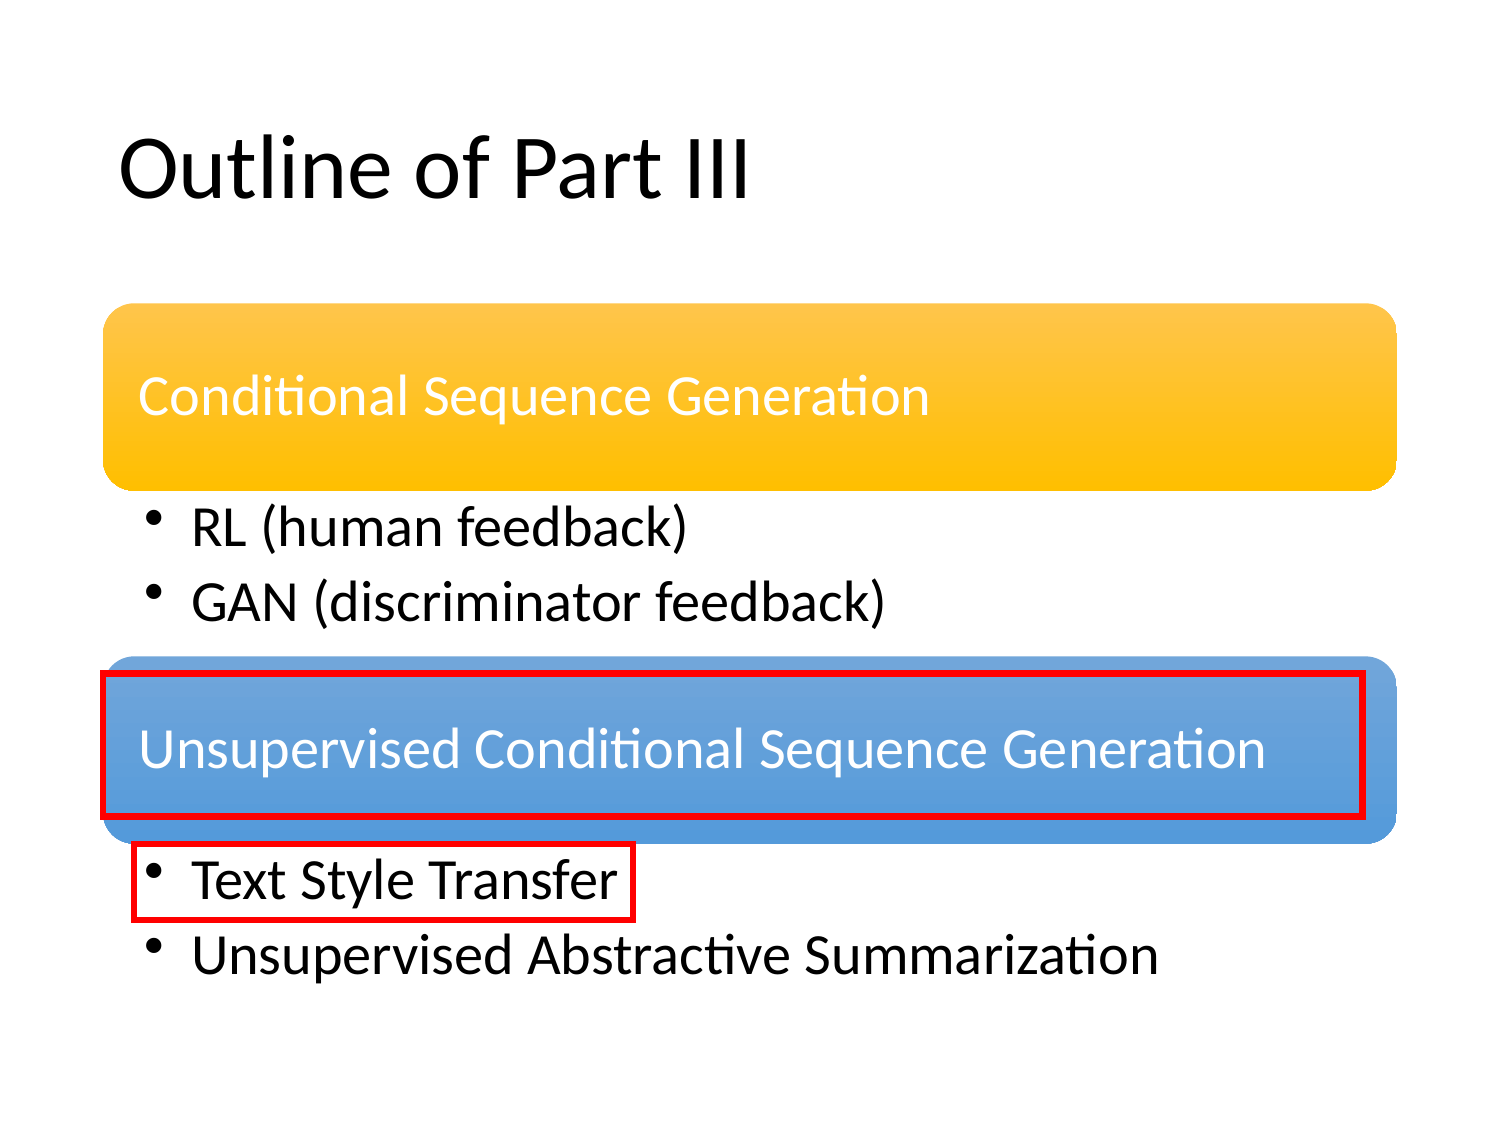

# Outline of Part III
Conditional Sequence Generation
RL (human feedback)
GAN (discriminator feedback)
Unsupervised Conditional Sequence Generation
Text Style Transfer
Unsupervised Abstractive Summarization